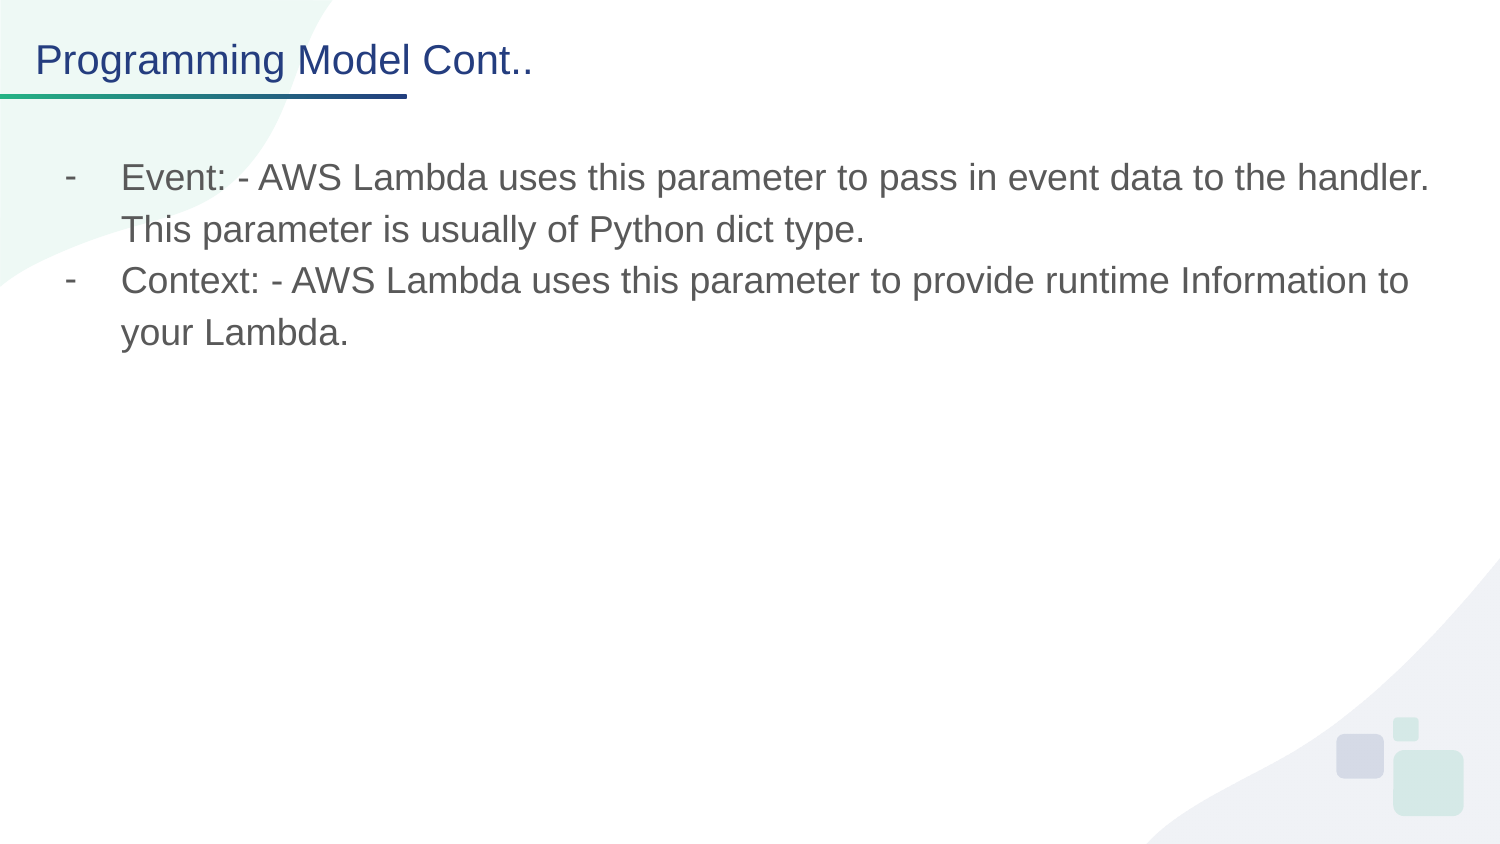

Programming Model Cont..

Event: - AWS Lambda uses this parameter to pass in event data to the handler. This parameter is usually of Python dict type.
Context: - AWS Lambda uses this parameter to provide runtime Information to your Lambda.